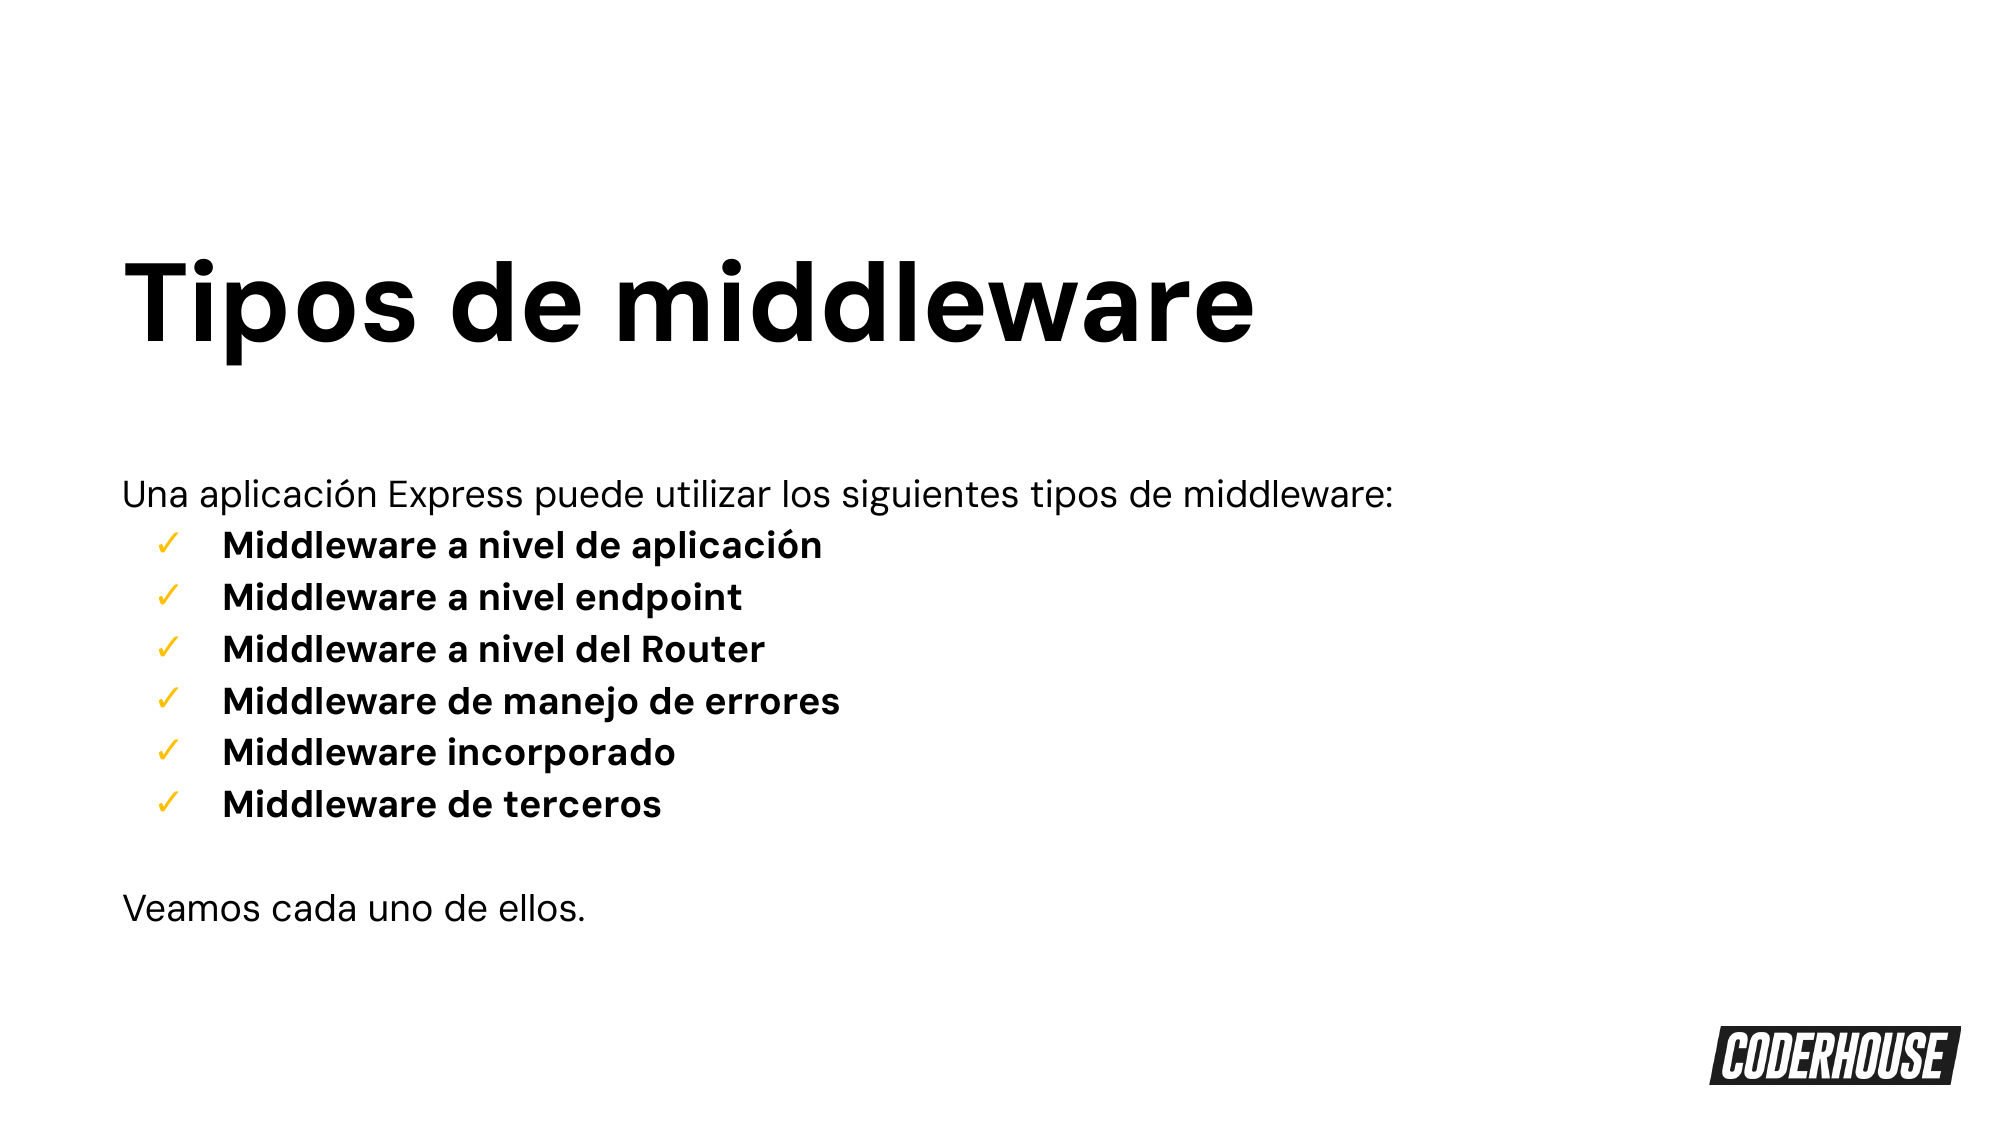

Tipos de middleware
Una aplicación Express puede utilizar los siguientes tipos de middleware:
Middleware a nivel de aplicación
Middleware a nivel endpoint
Middleware a nivel del Router
Middleware de manejo de errores
Middleware incorporado
Middleware de terceros

Veamos cada uno de ellos.